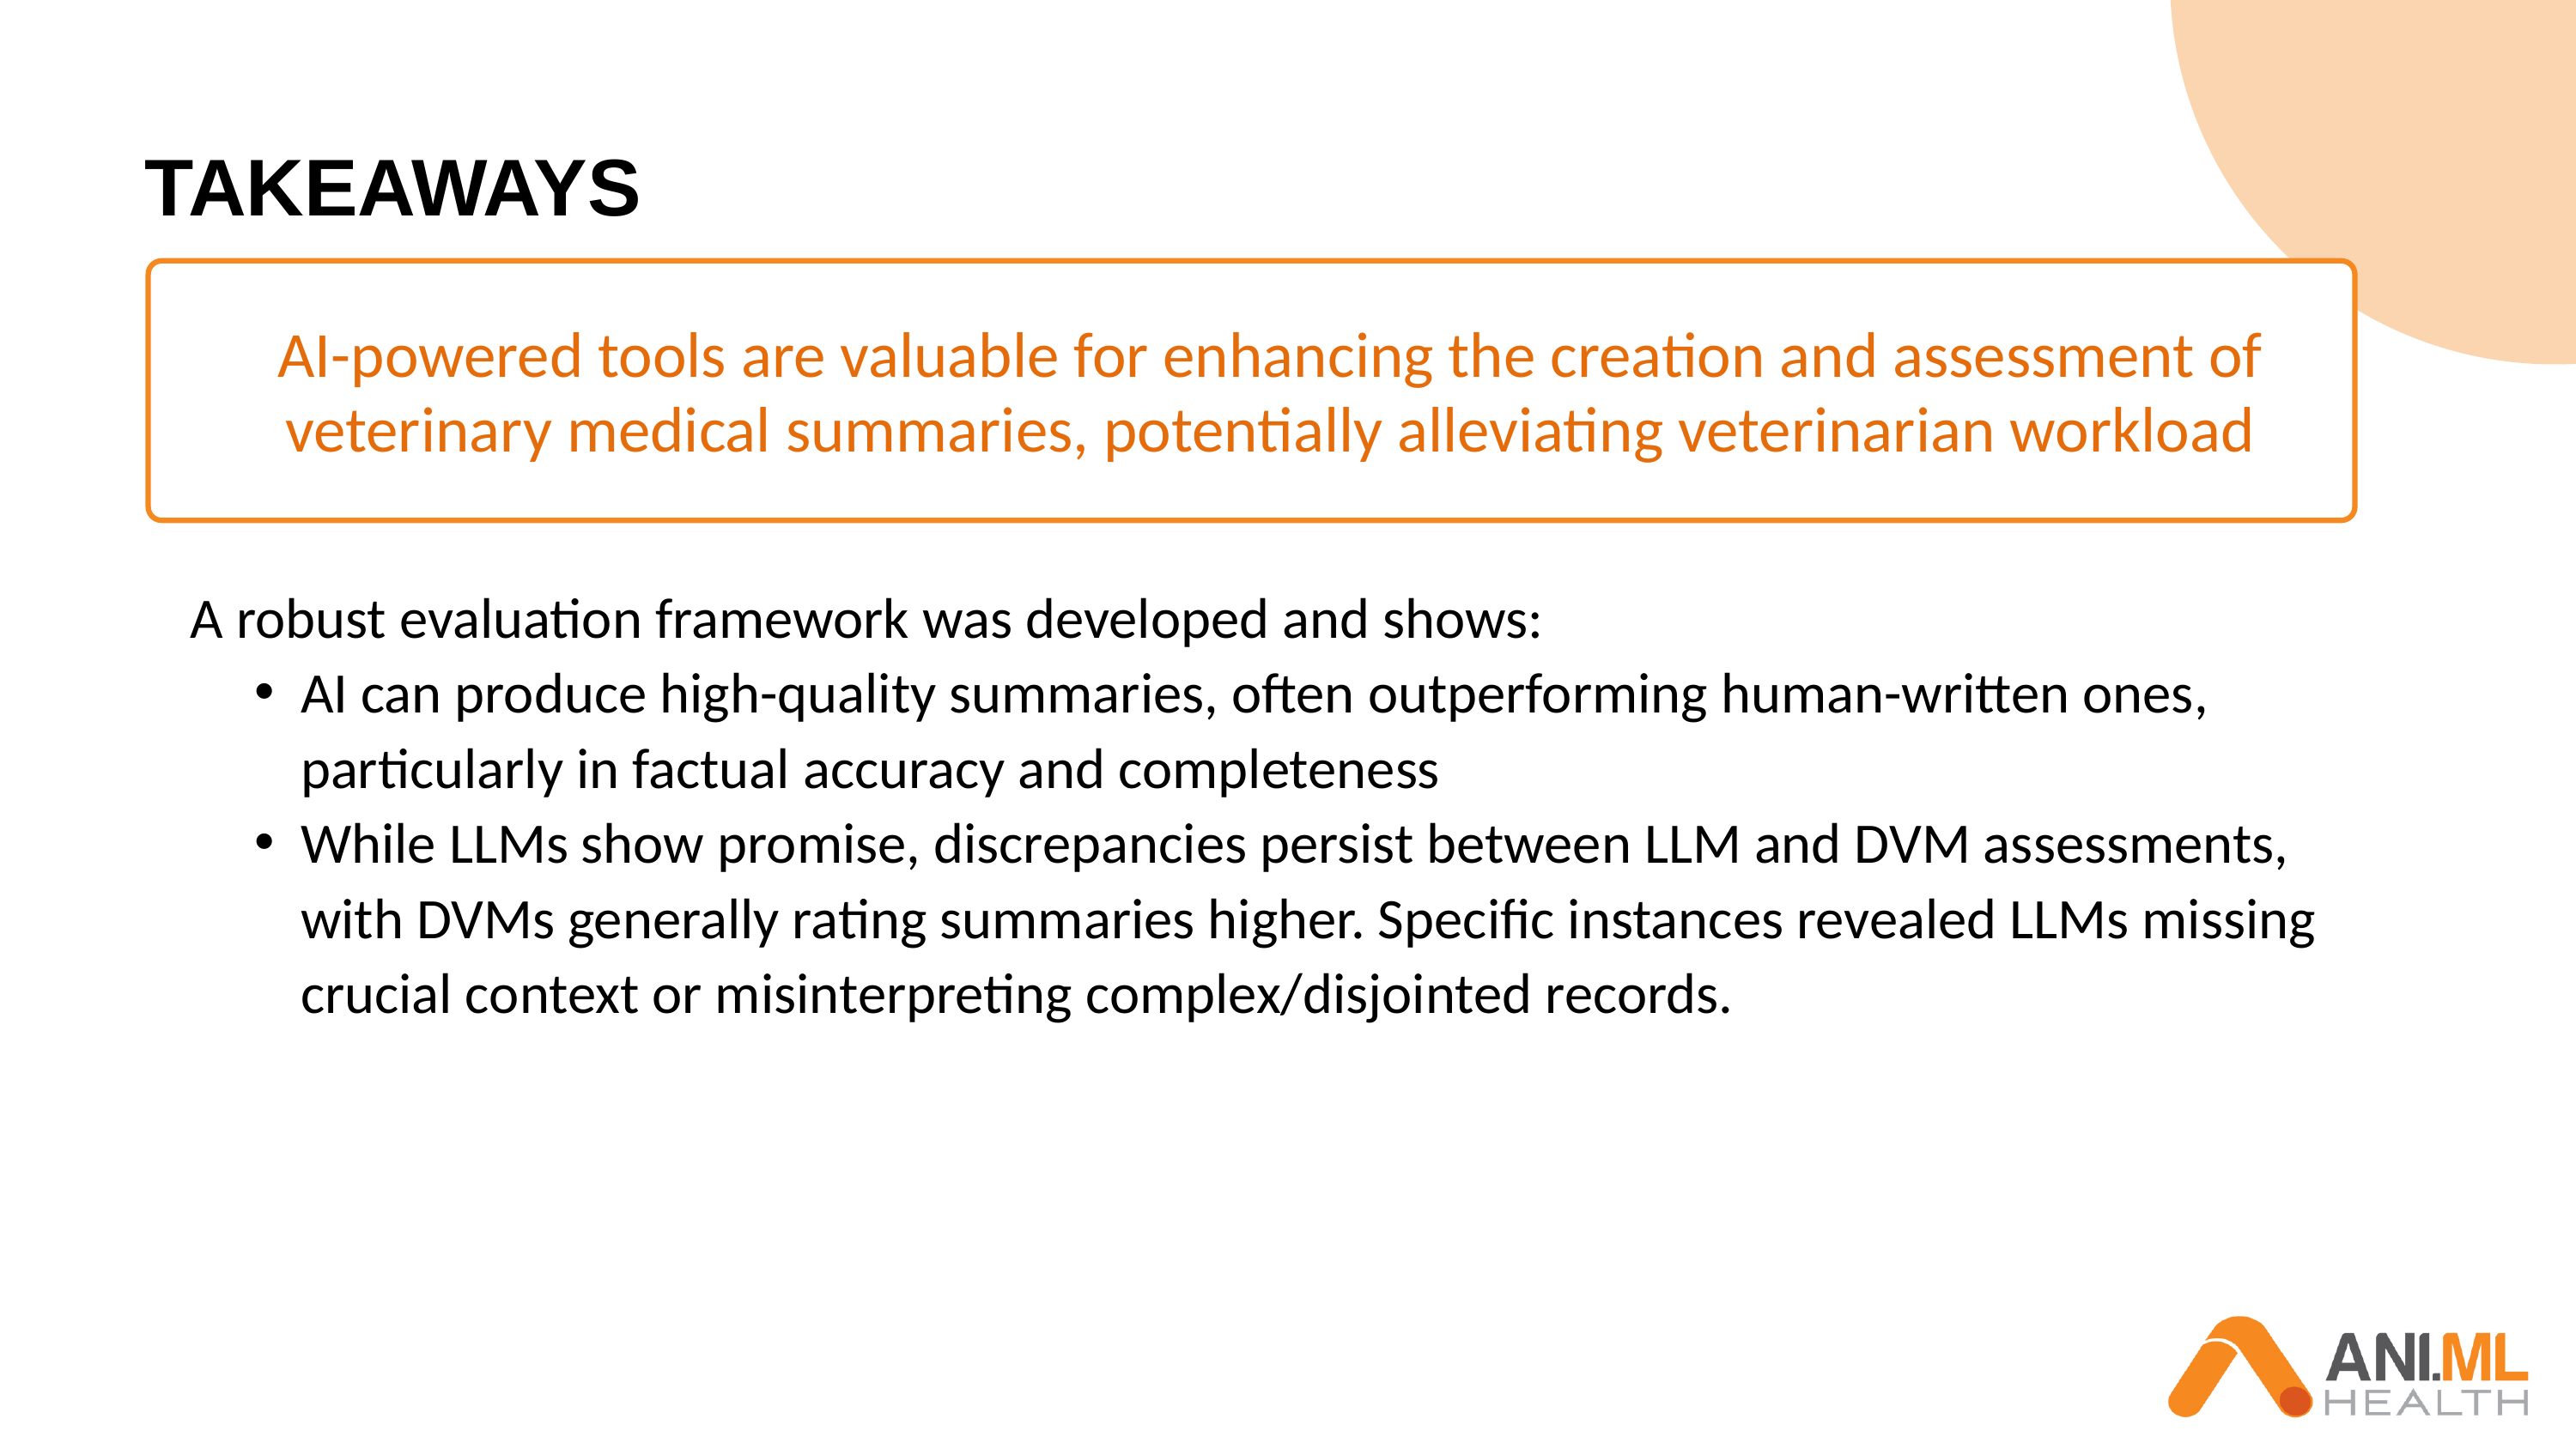

TAKEAWAYS

AI-powered tools are valuable for enhancing the creation and assessment of veterinary medical summaries, potentially alleviating veterinarian workload
A robust evaluation framework was developed and shows:
AI can produce high-quality summaries, often outperforming human-written ones, particularly in factual accuracy and completeness
While LLMs show promise, discrepancies persist between LLM and DVM assessments, with DVMs generally rating summaries higher. Specific instances revealed LLMs missing crucial context or misinterpreting complex/disjointed records.